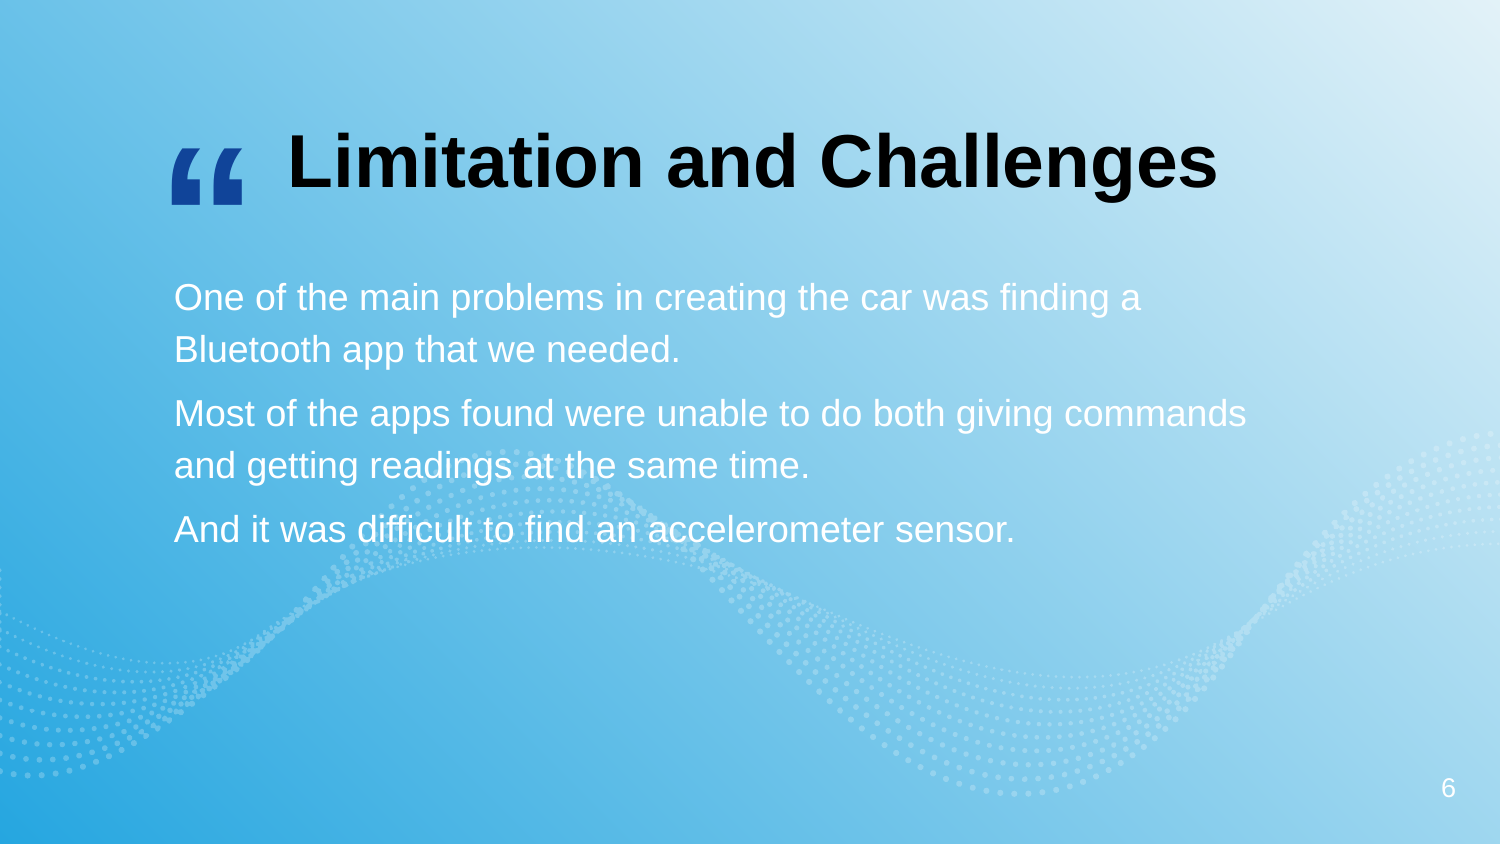

Limitation and Challenges

One of the main problems in creating the car was finding a Bluetooth app that we needed.
Most of the apps found were unable to do both giving commands and getting readings at the same time.
And it was difficult to find an accelerometer sensor.
6